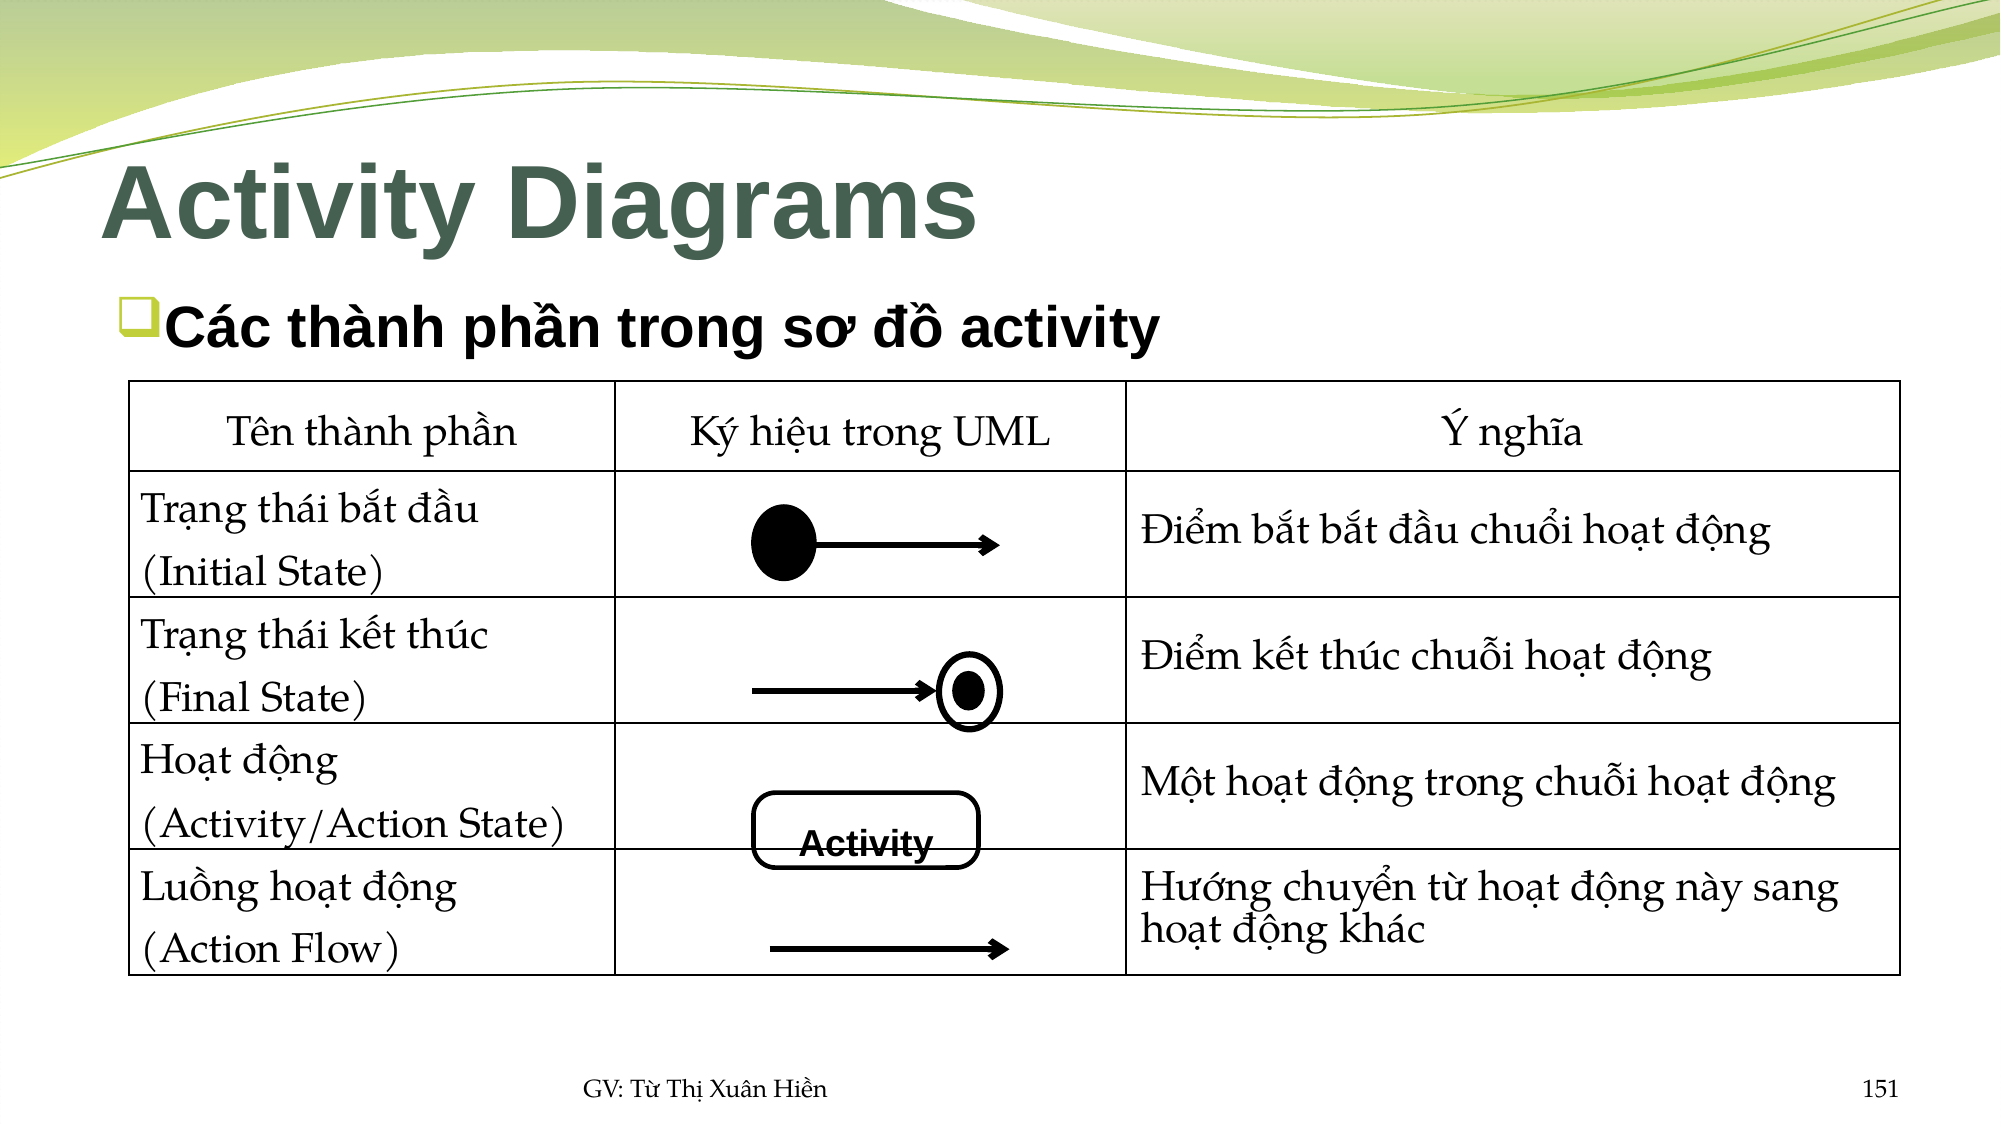

# Activity Diagrams
Các thành phần trong sơ đồ activity

| Tên thành phần | Ký hiệu trong UML | Ý nghĩa |
| --- | --- | --- |
| Trạng thái bắt đầu (Initial State) |  | Điểm bắt bắt đầu chuổi hoạt động |
| Trạng thái kết thúc (Final State) |  | Điểm kết thúc chuỗi hoạt động |
| Hoạt động (Activity/Action State) |  | Một hoạt động trong chuỗi hoạt động |
| Luồng hoạt động (Action Flow) |  | Hướng chuyển từ hoạt động này sang hoạt động khác |

Activity
GV: Từ Thị Xuân Hiền
151